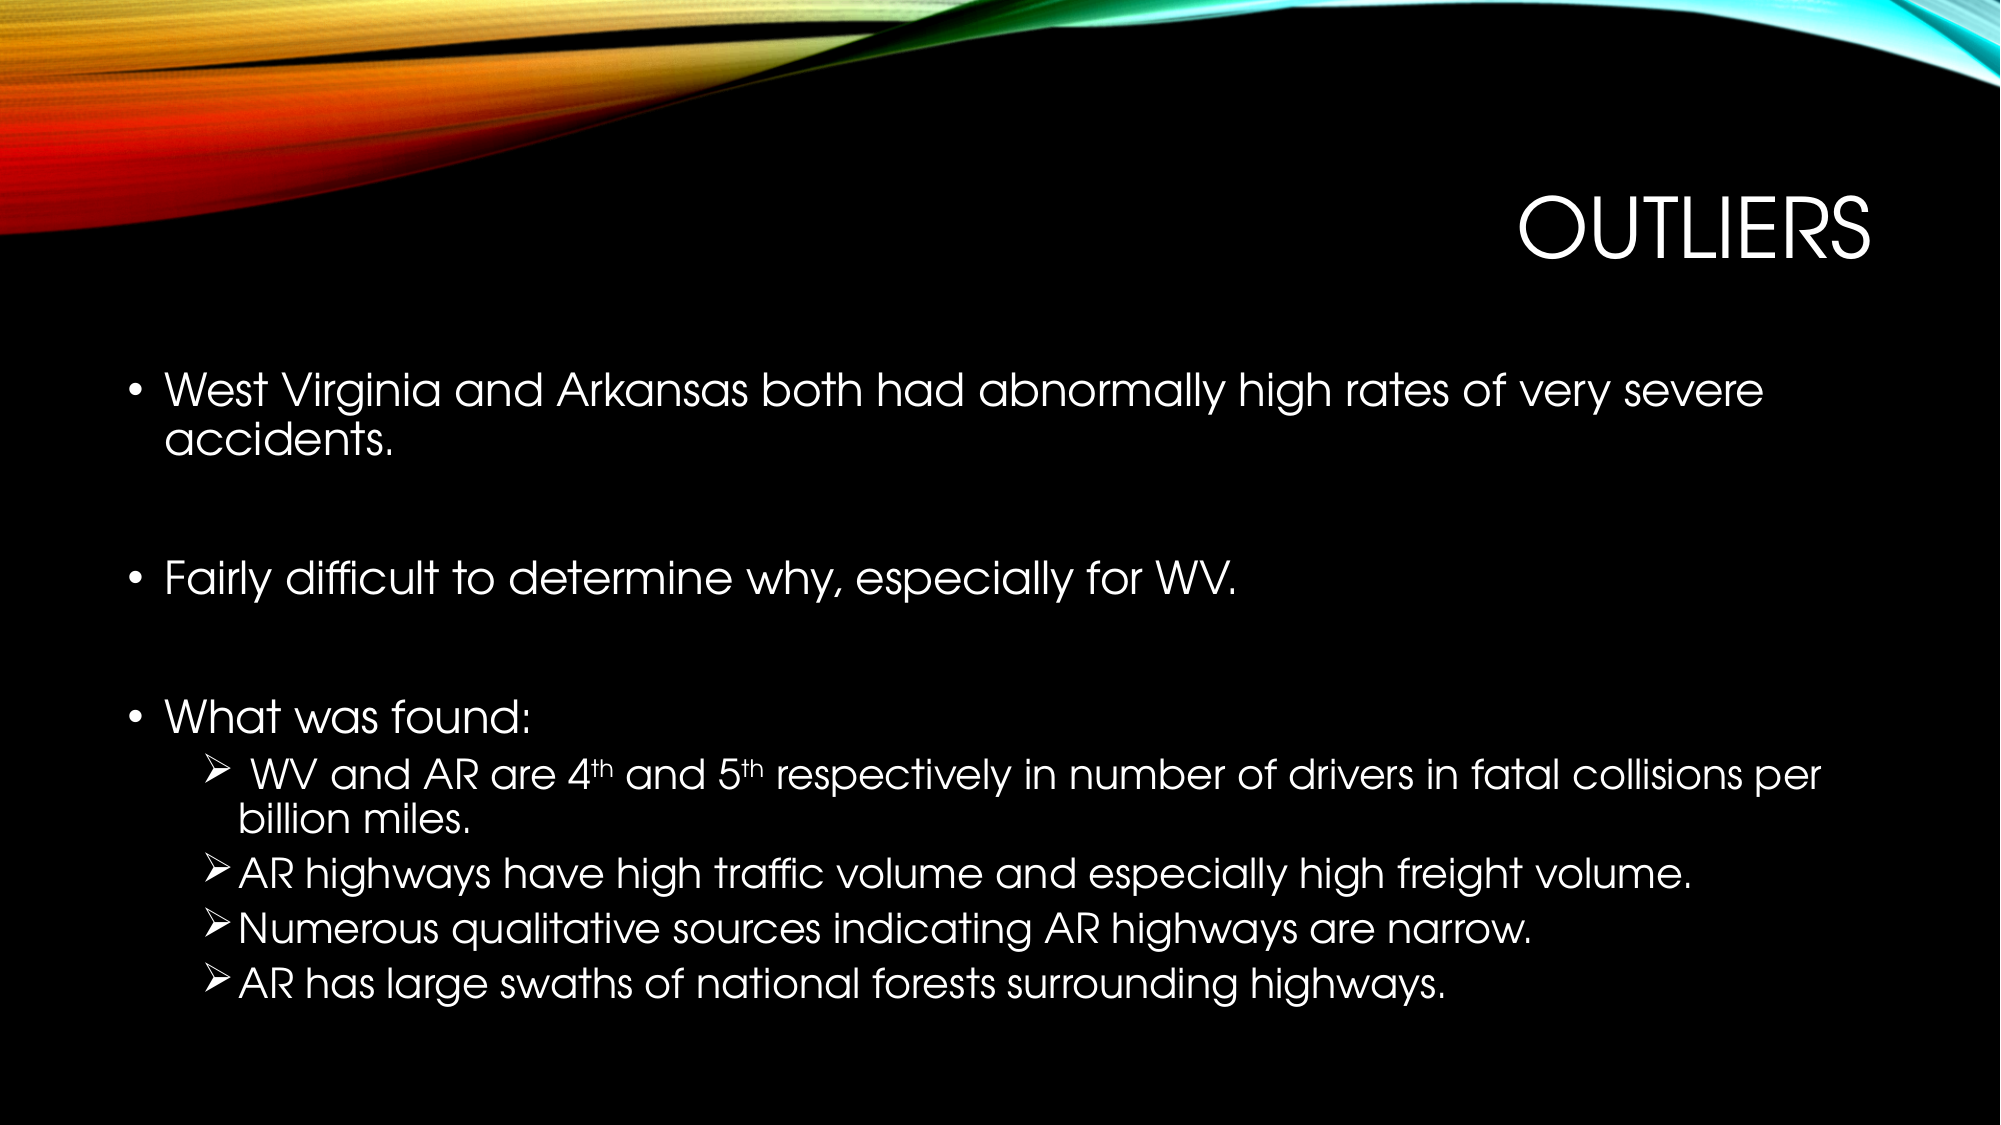

# Outliers
West Virginia and Arkansas both had abnormally high rates of very severe accidents.

Fairly difficult to determine why, especially for WV.

What was found:
 WV and AR are 4th and 5th respectively in number of drivers in fatal collisions per billion miles.
AR highways have high traffic volume and especially high freight volume.
Numerous qualitative sources indicating AR highways are narrow.
AR has large swaths of national forests surrounding highways.